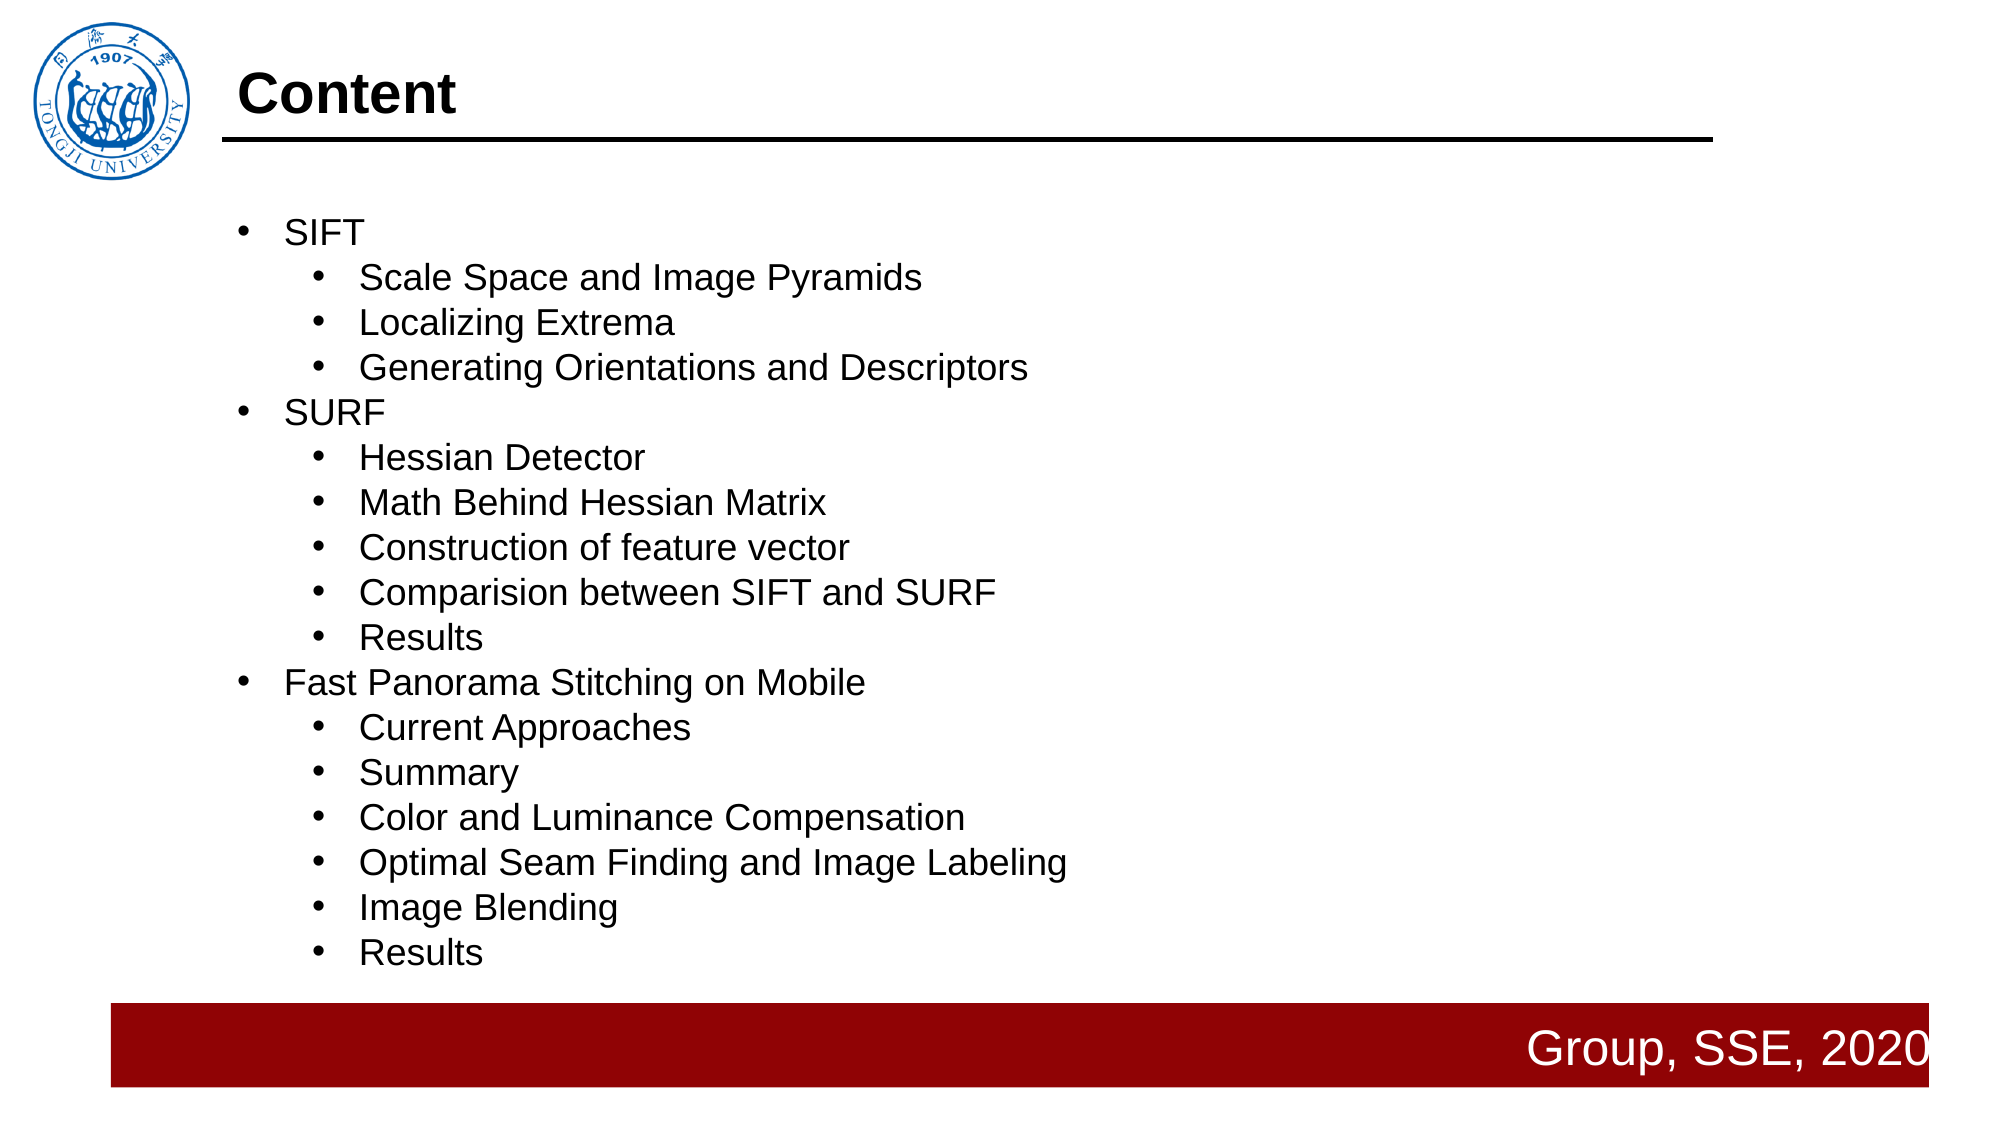

# Content
SIFT
Scale Space and Image Pyramids
Localizing Extrema
Generating Orientations and Descriptors
SURF
Hessian Detector
Math Behind Hessian Matrix
Construction of feature vector
Comparision between SIFT and SURF
Results
Fast Panorama Stitching on Mobile
Current Approaches
Summary
Color and Luminance Compensation
Optimal Seam Finding and Image Labeling
Image Blending
Results
Group, SSE, 2020